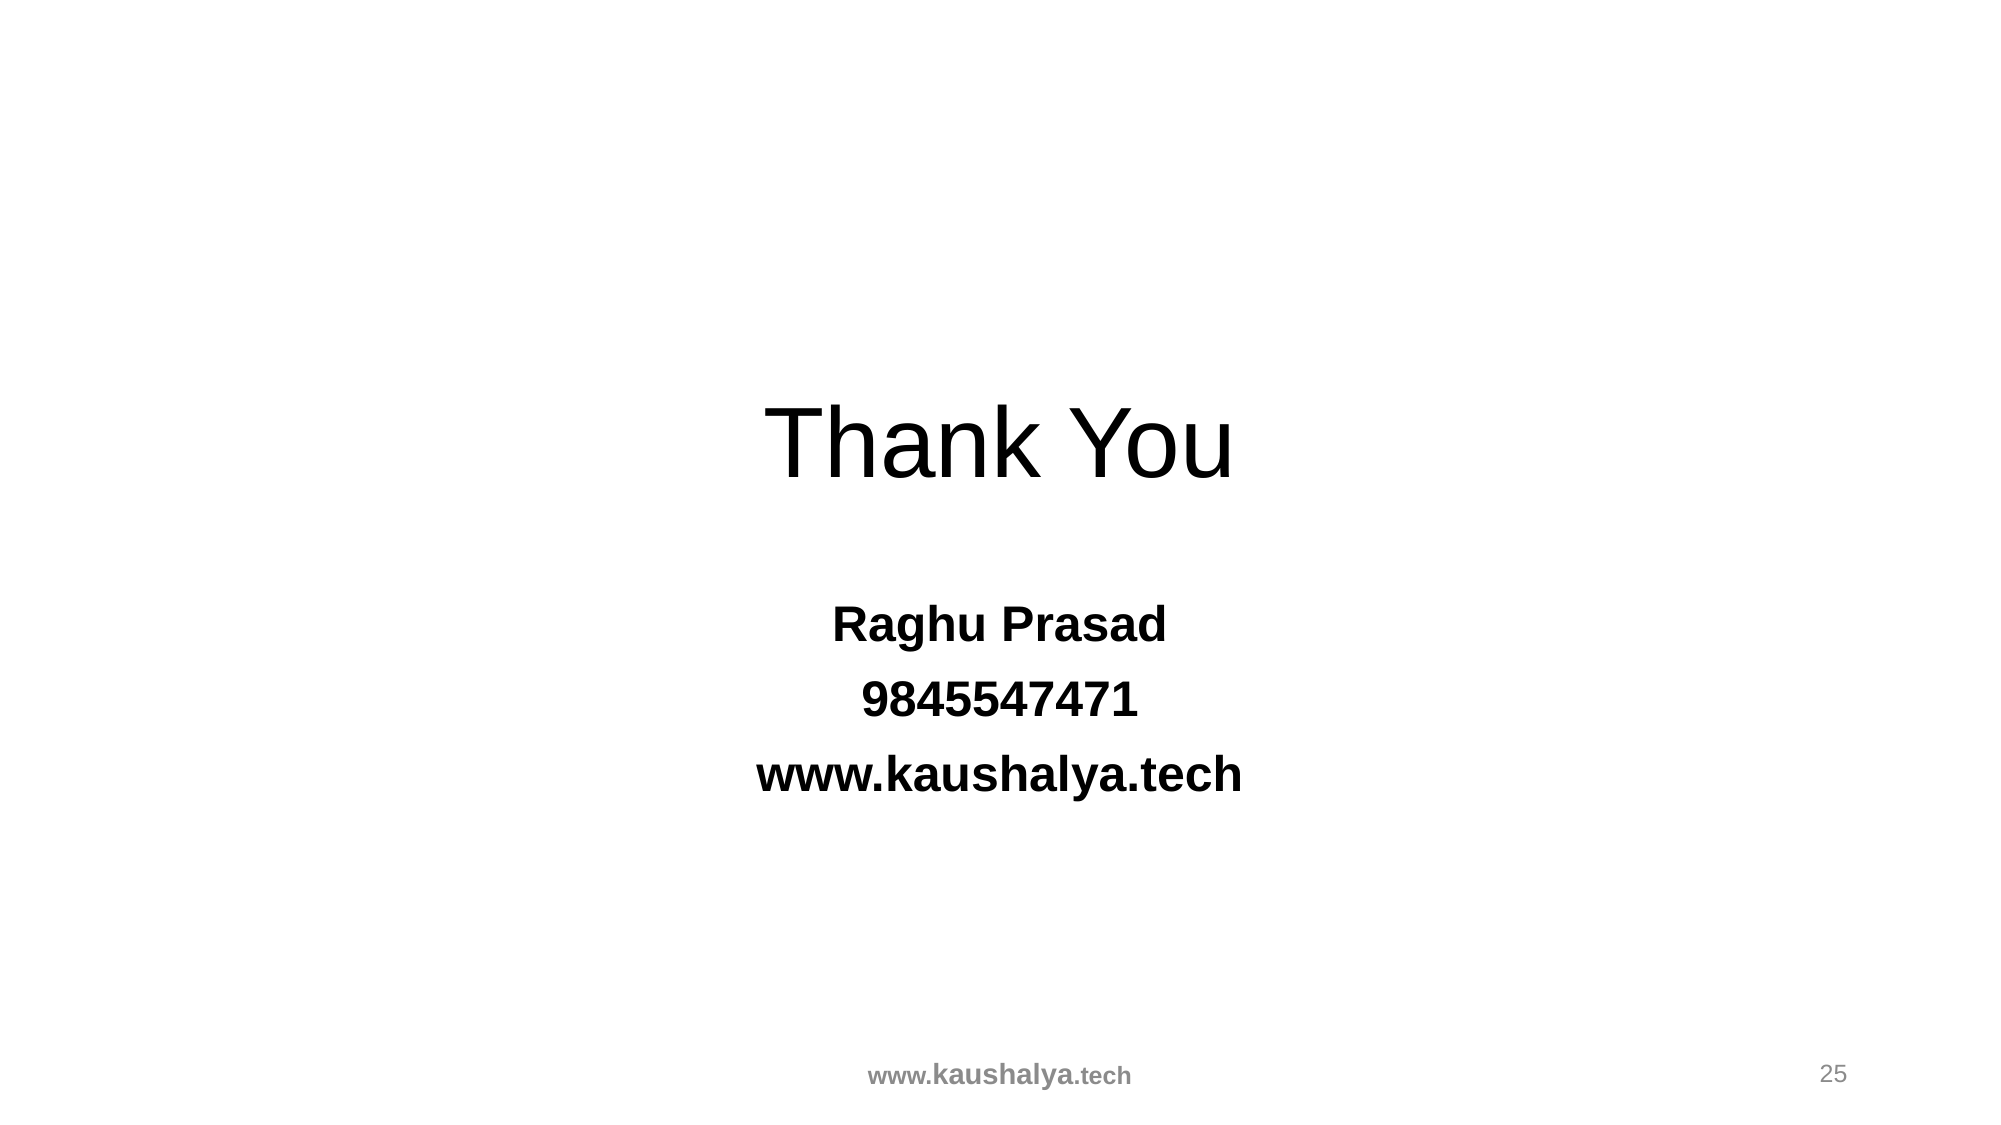

# Thank You
Raghu Prasad
9845547471
www.kaushalya.tech
www.kaushalya.tech
25